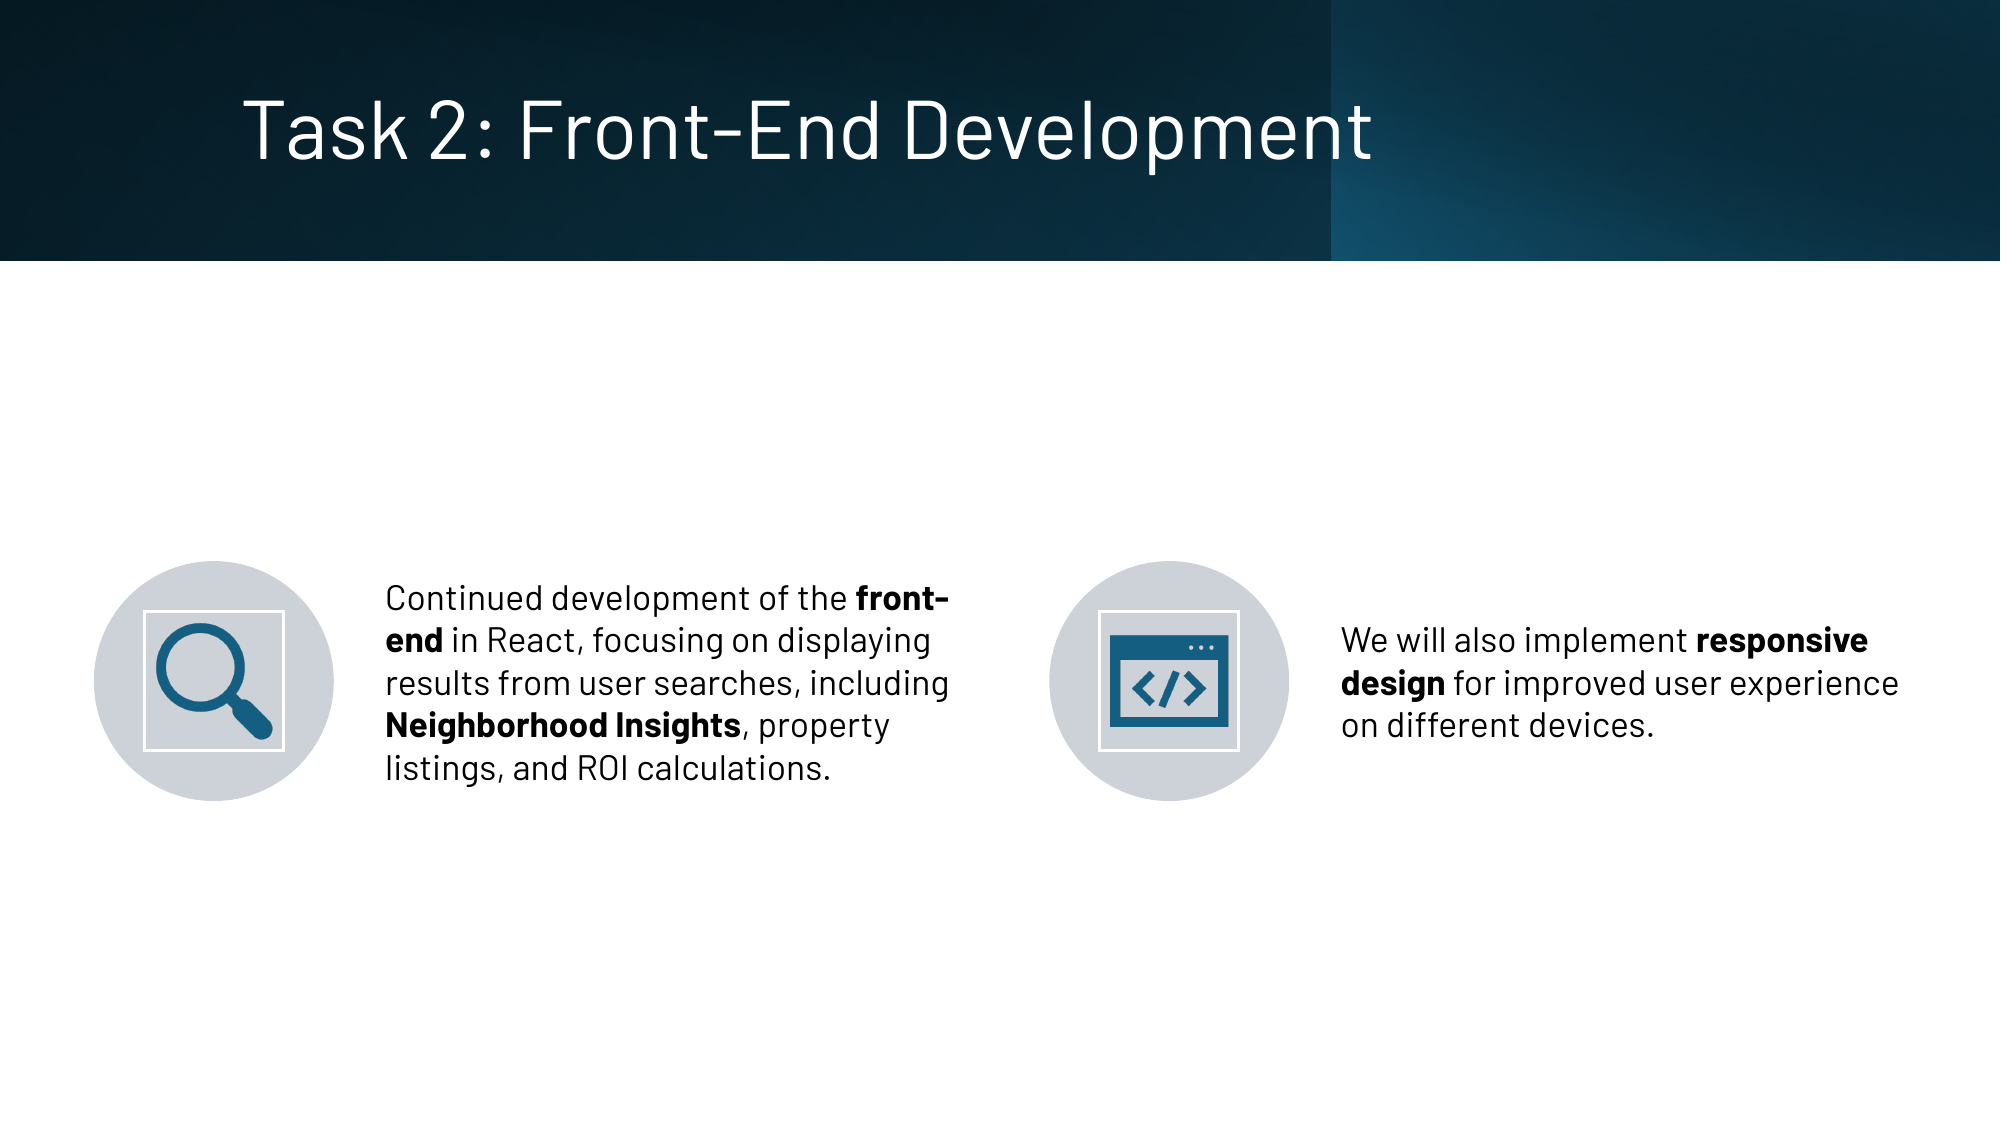

# Task 2: Front-End Development
Continued development of the front-end in React, focusing on displaying results from user searches, including Neighborhood Insights, property listings, and ROI calculations.
We will also implement responsive design for improved user experience on different devices.